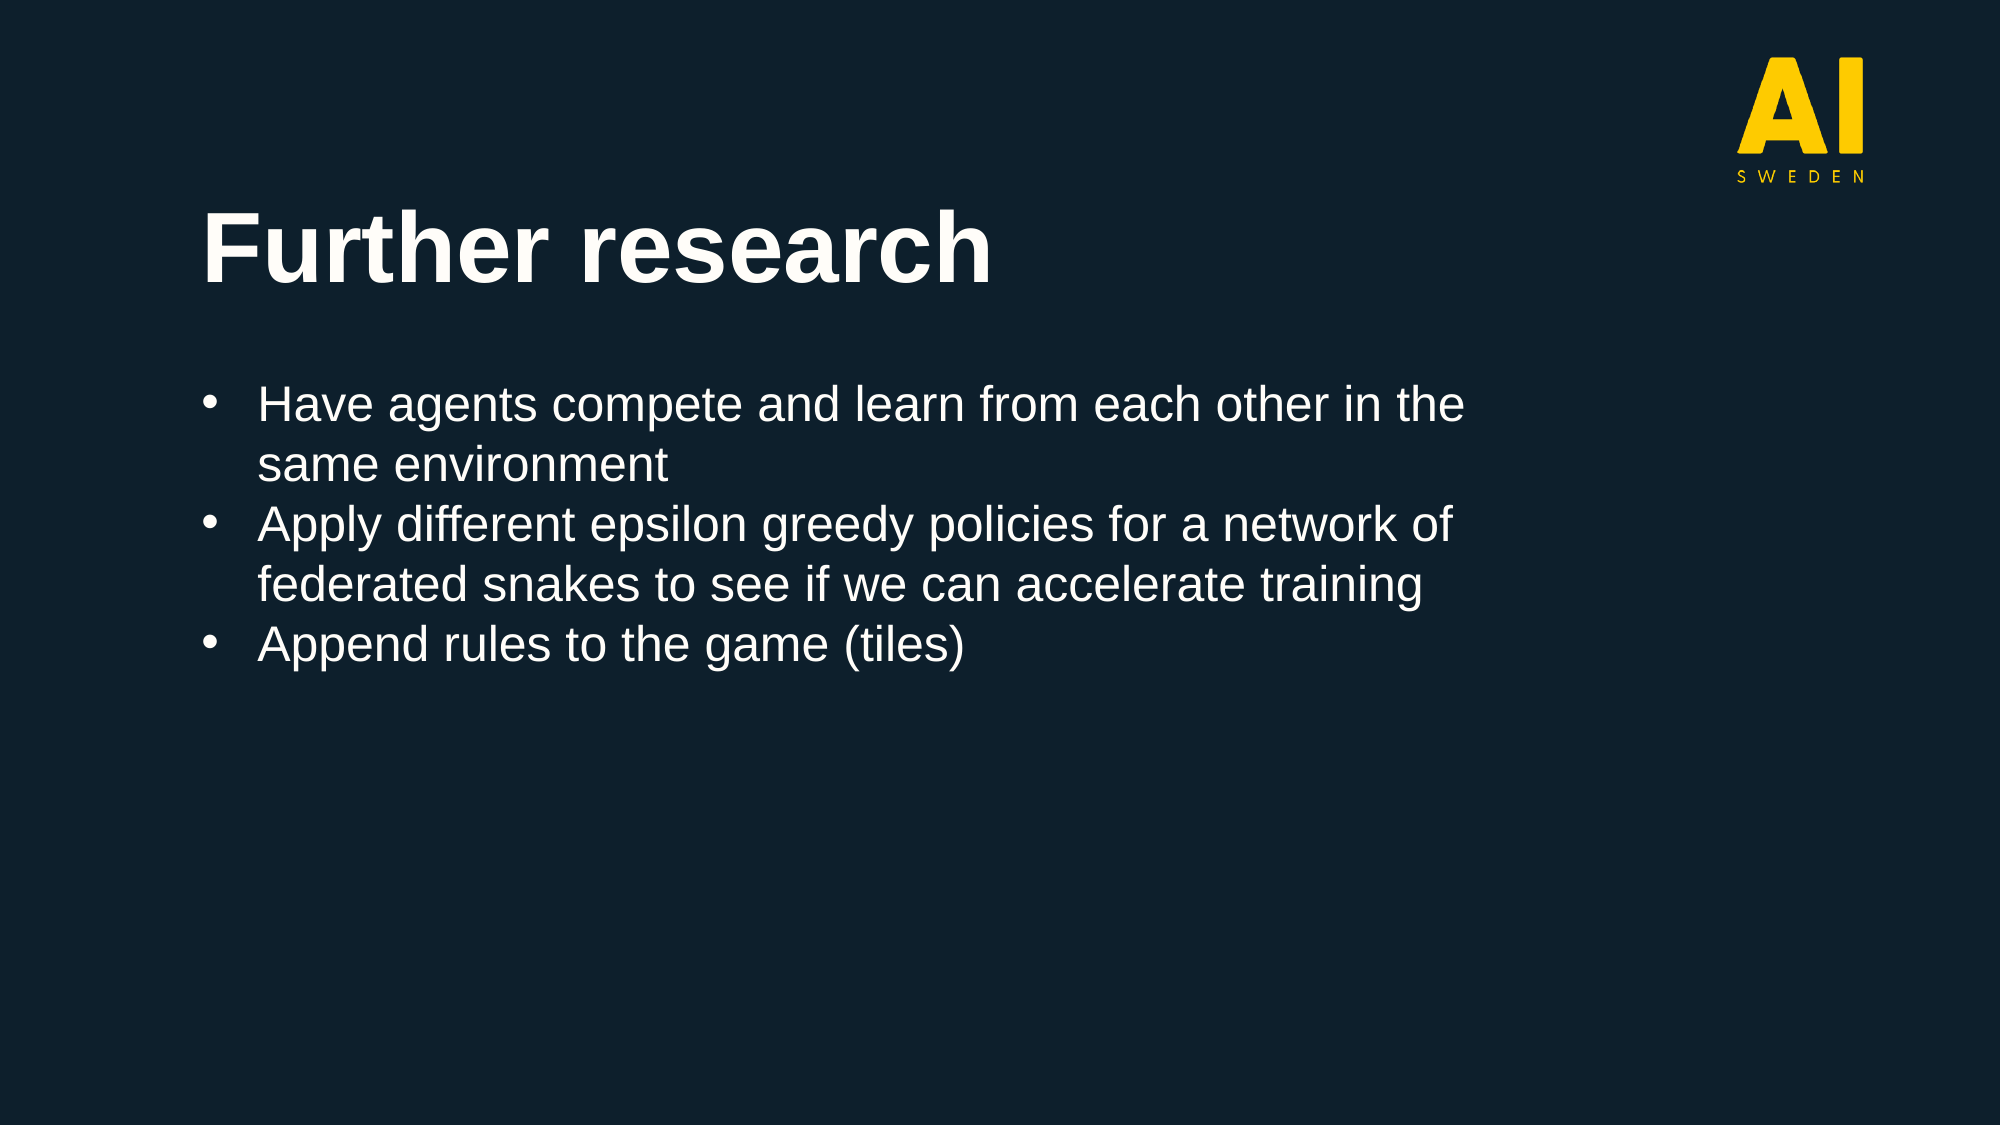

# Further research
Have agents compete and learn from each other in the same environment
Apply different epsilon greedy policies for a network of federated snakes to see if we can accelerate training
Append rules to the game (tiles)